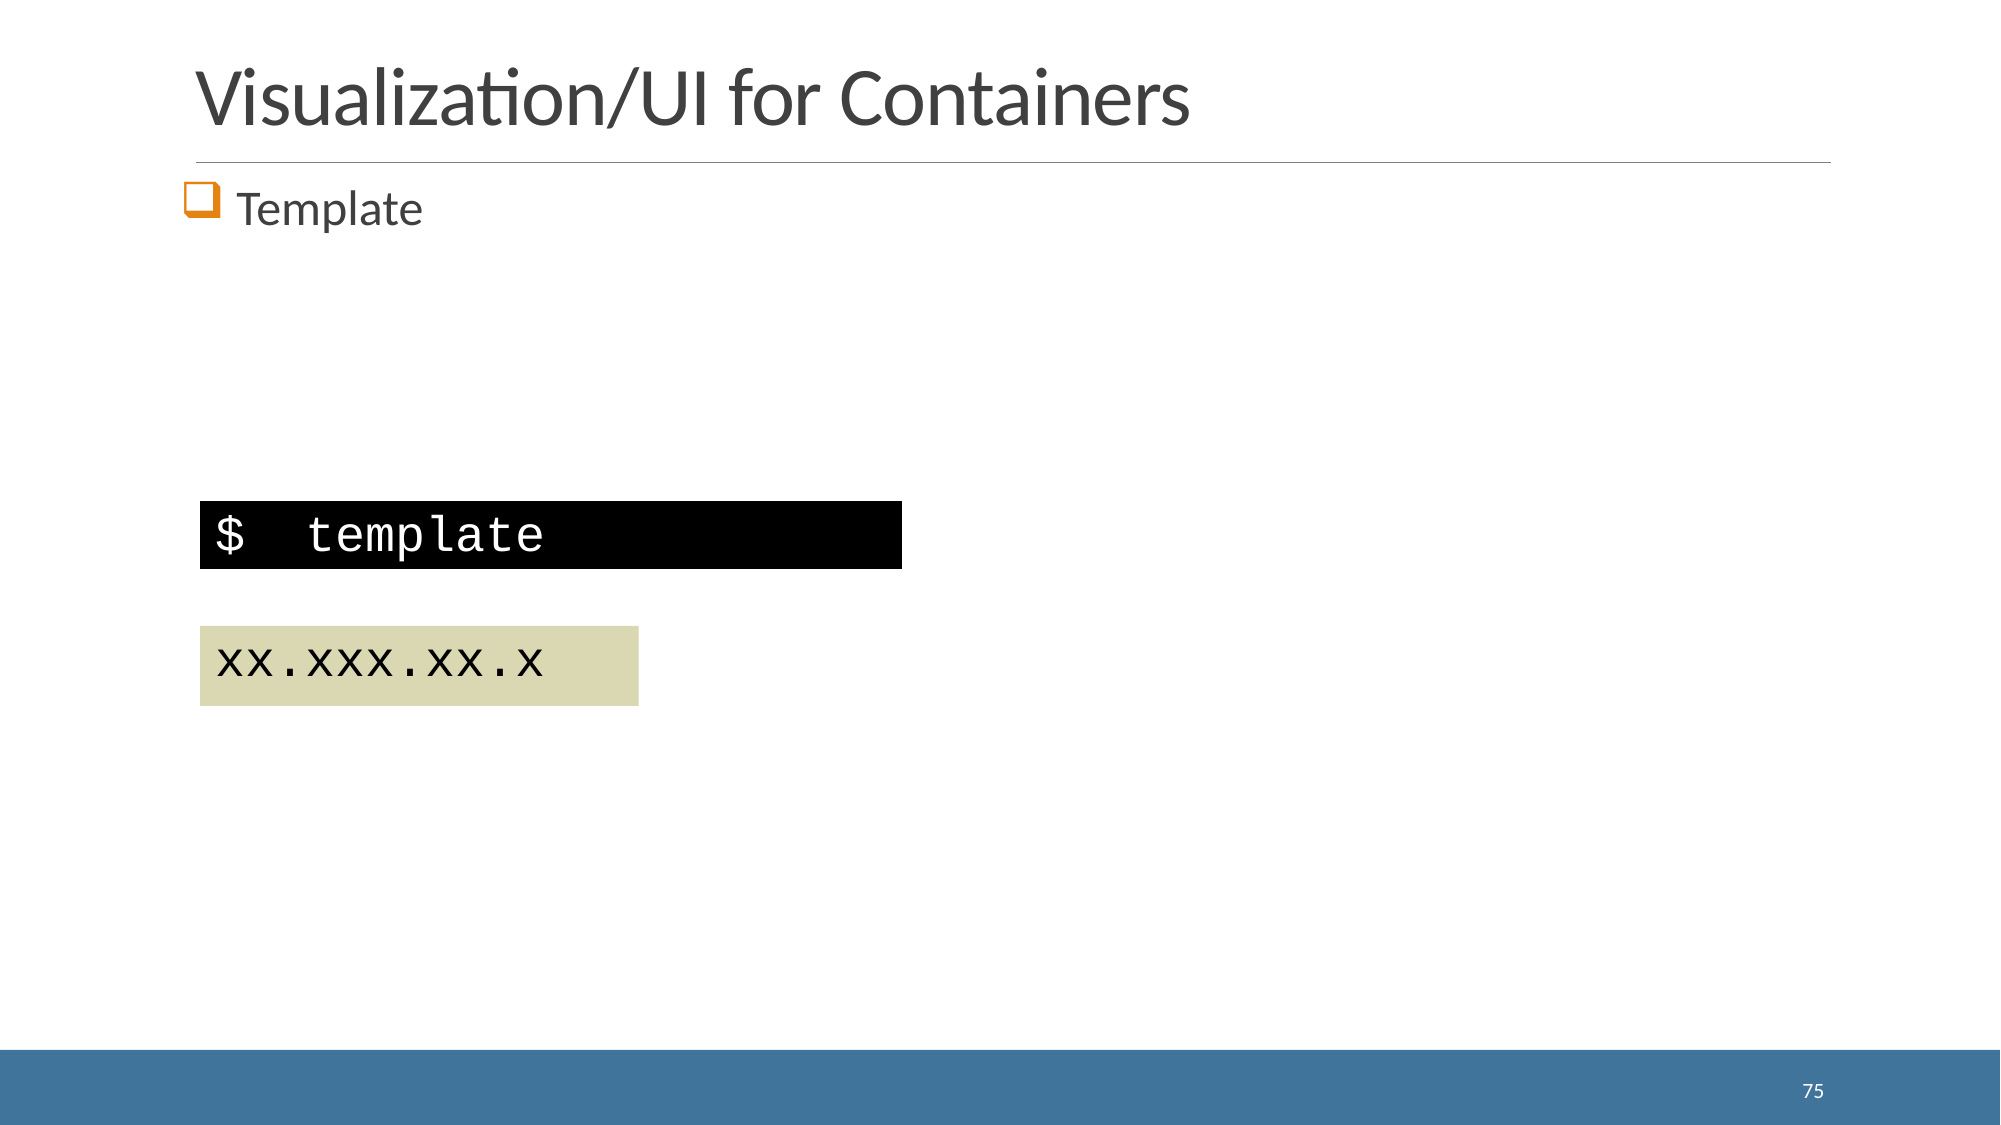

# Visualization/UI for Containers
 Template
$  template
xx.xxx.xx.x

75